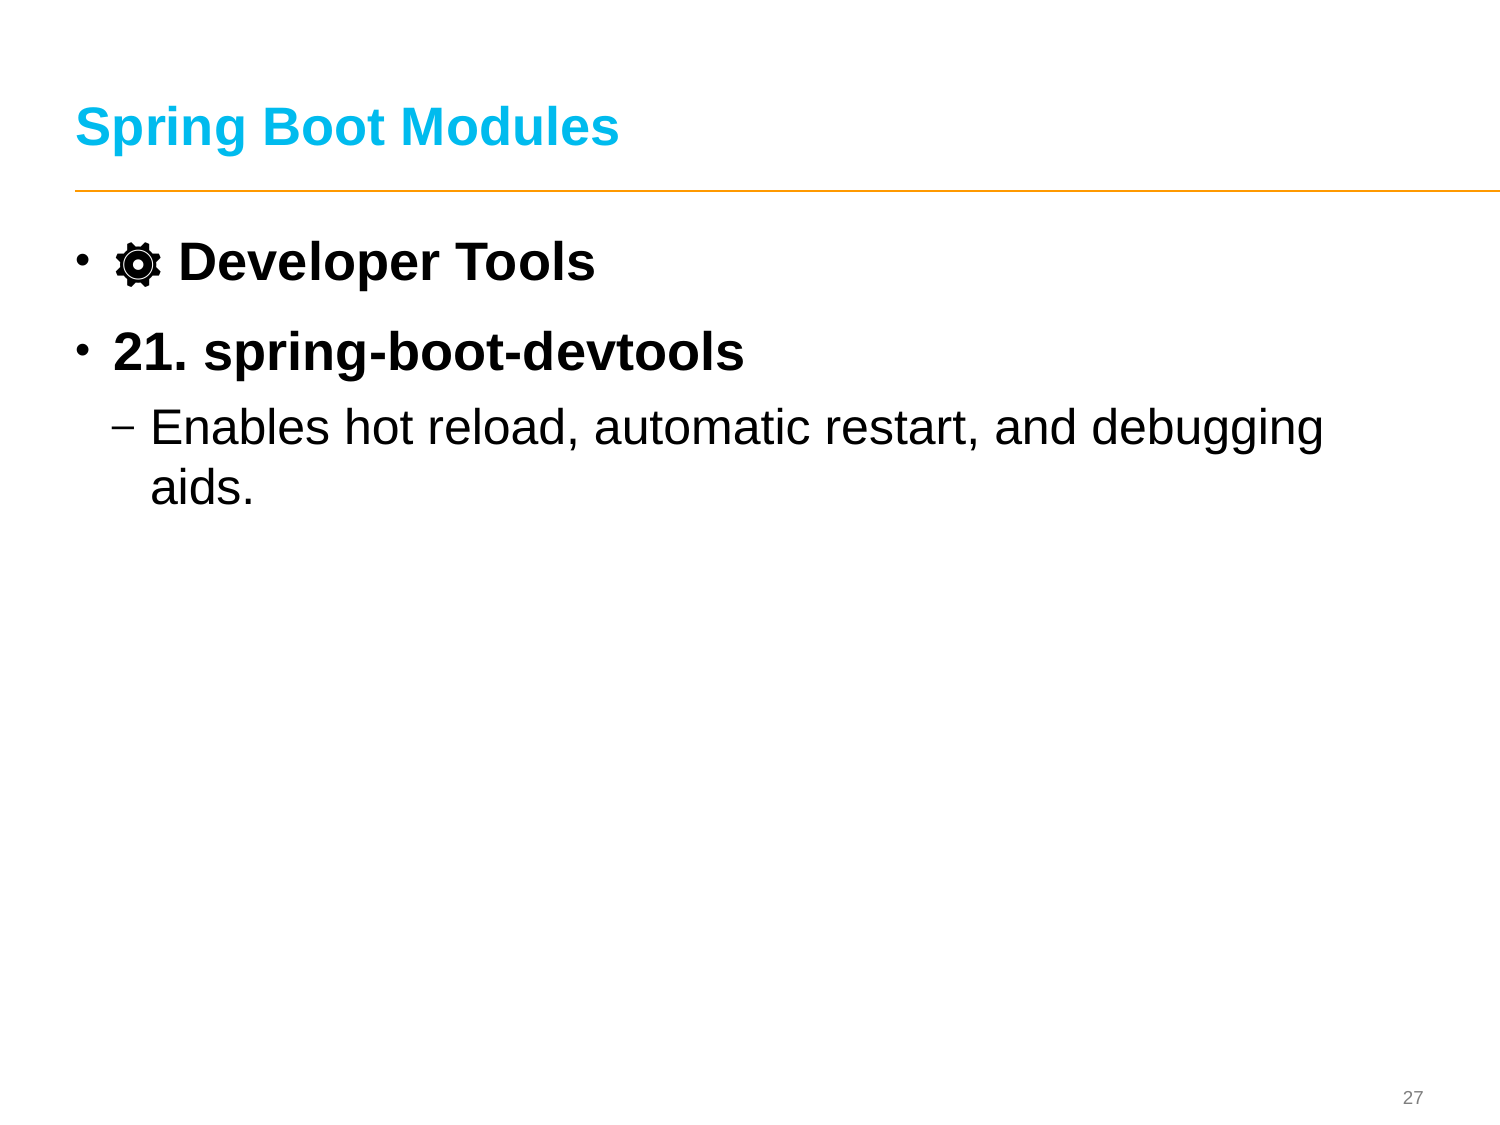

# Spring Boot Modules
⚙️ Developer Tools
21. spring-boot-devtools
Enables hot reload, automatic restart, and debugging aids.